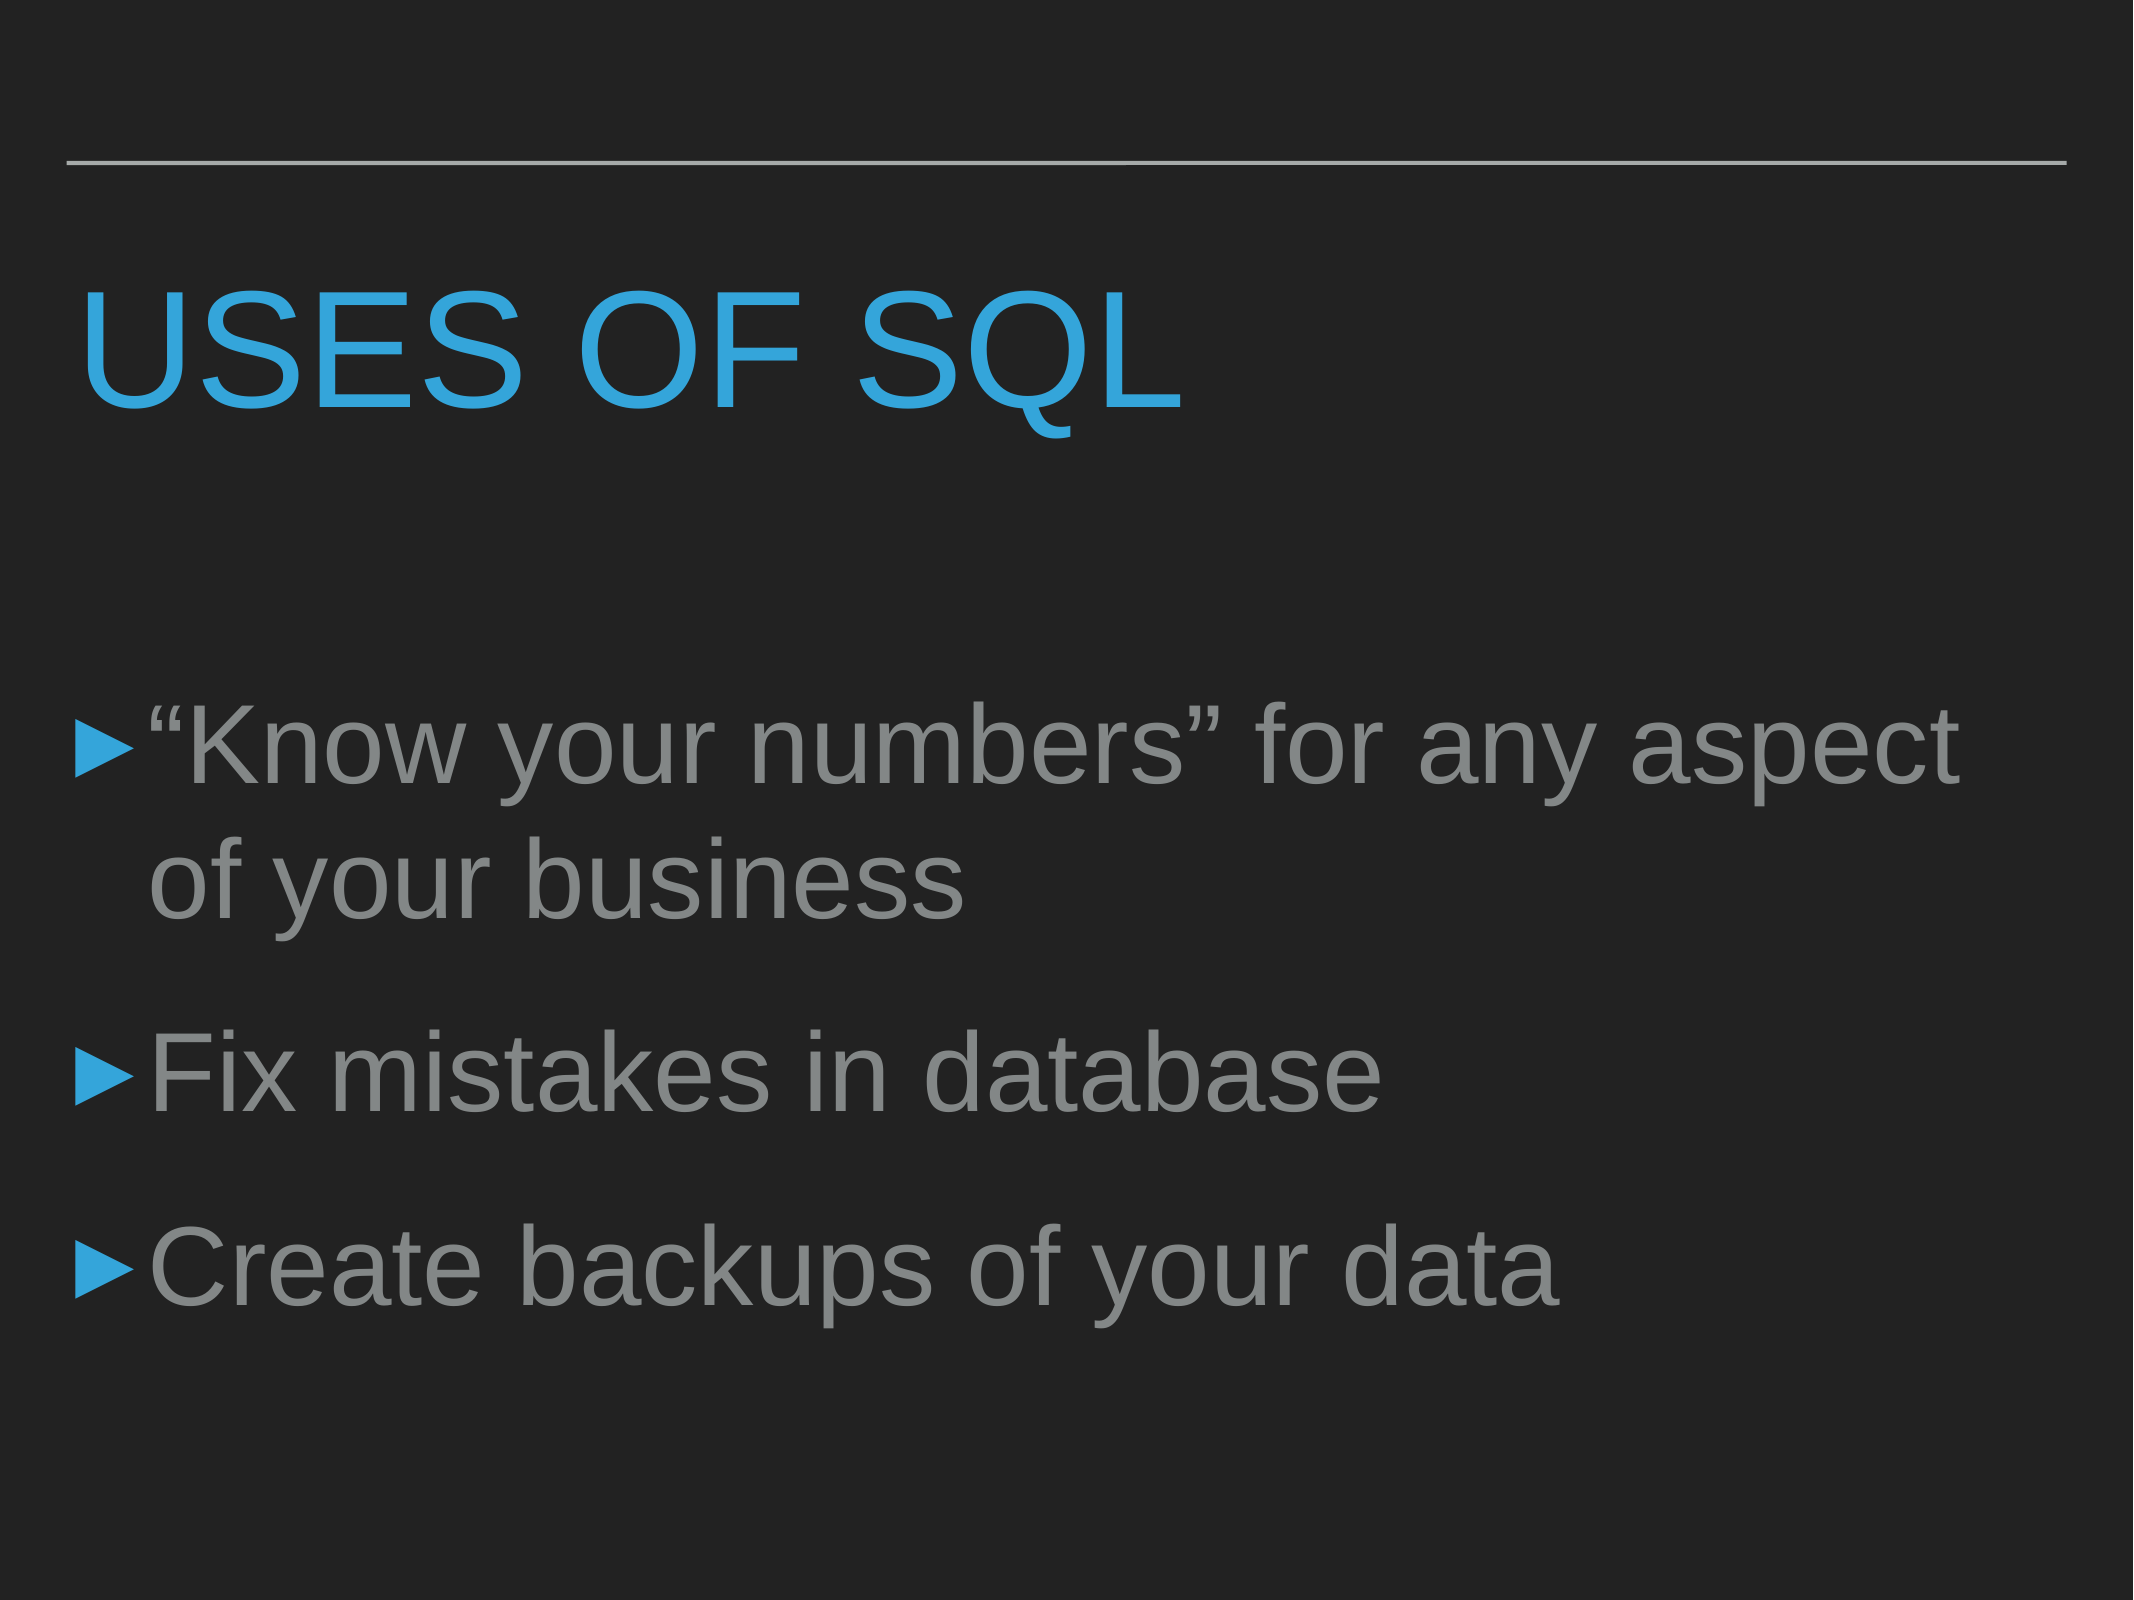

# Uses of SQL
“Know your numbers” for any aspect of your business
Fix mistakes in database
Create backups of your data